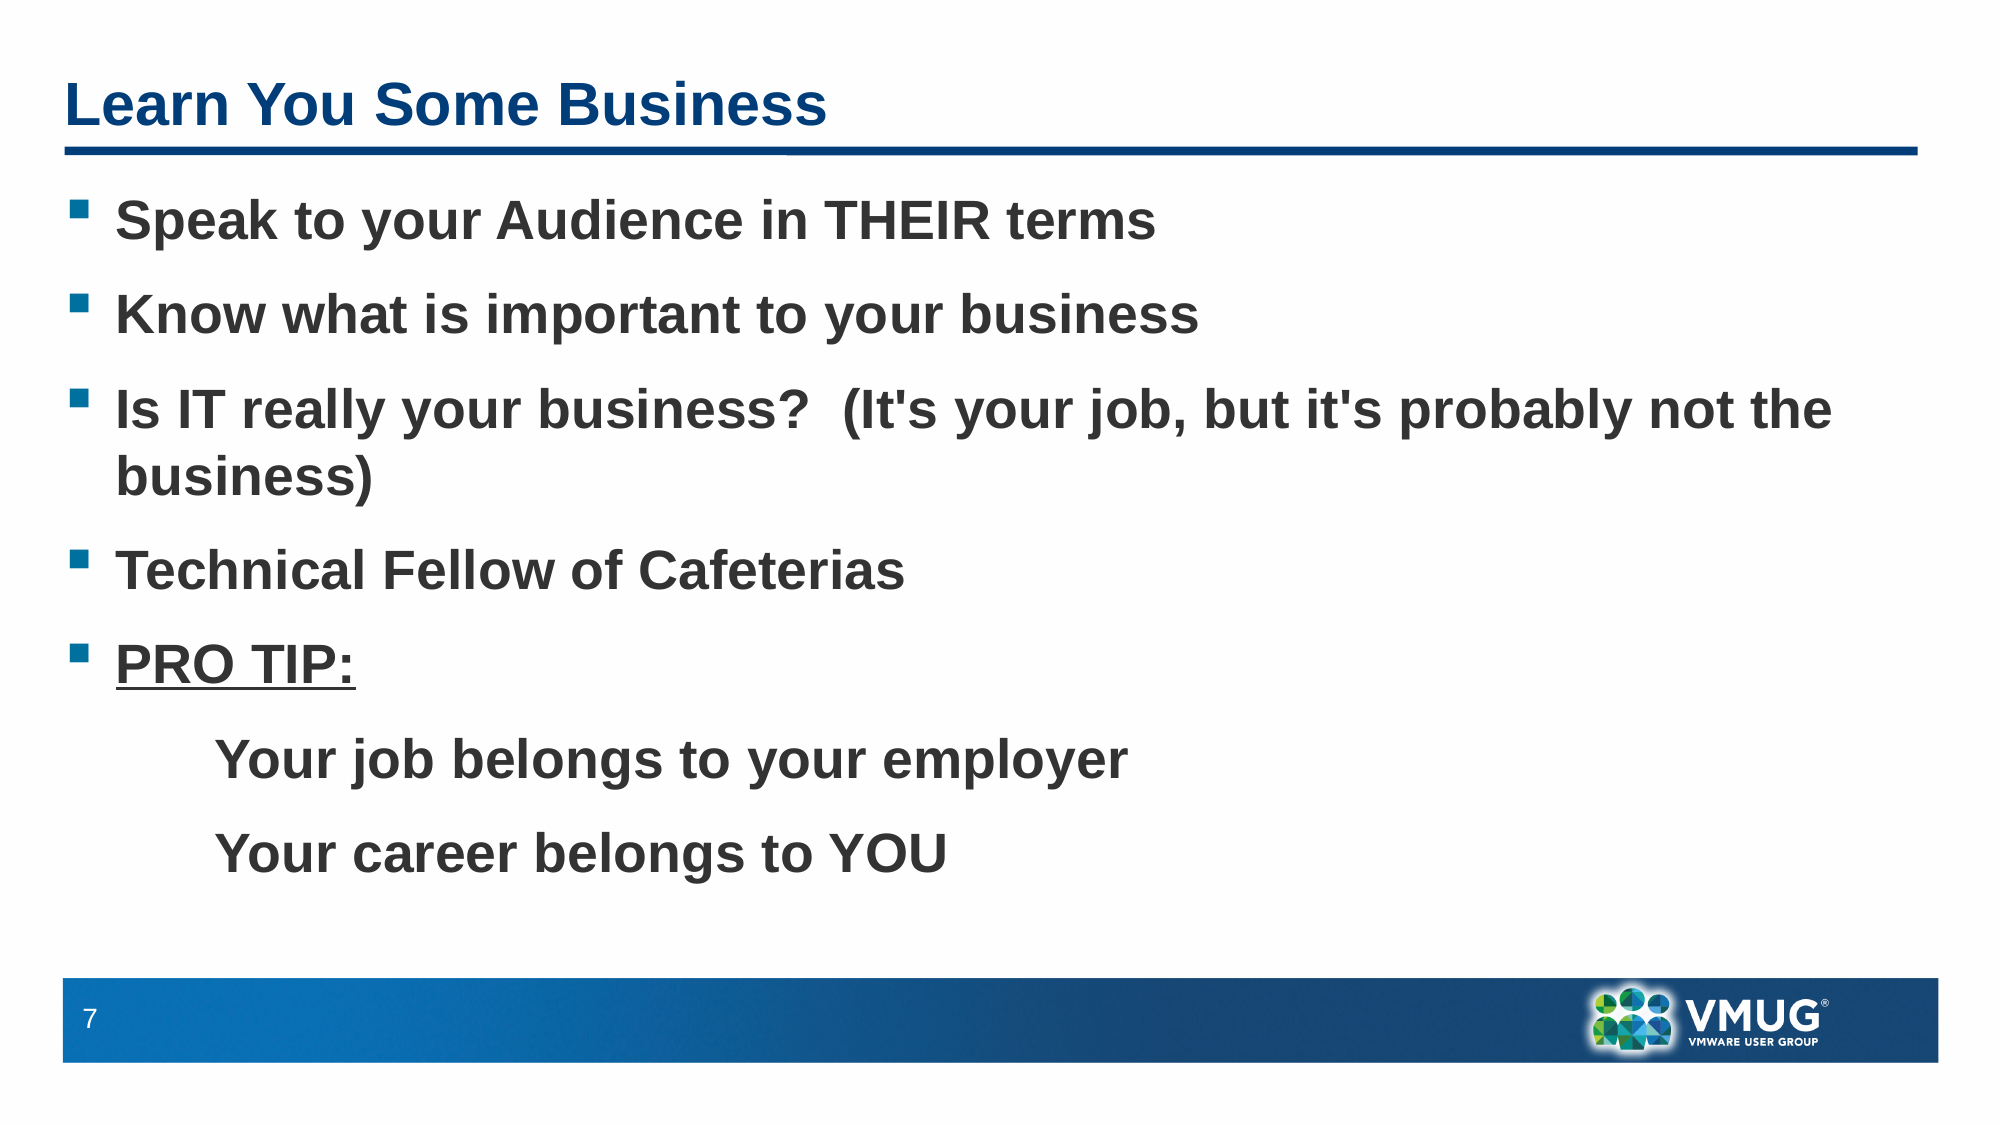

# Learn You Some Business
Speak to your Audience in THEIR terms
Know what is important to your business
Is IT really your business?  (It's your job, but it's probably not the business)
Technical Fellow of Cafeterias
PRO TIP:
	Your job belongs to your employer
	Your career belongs to YOU